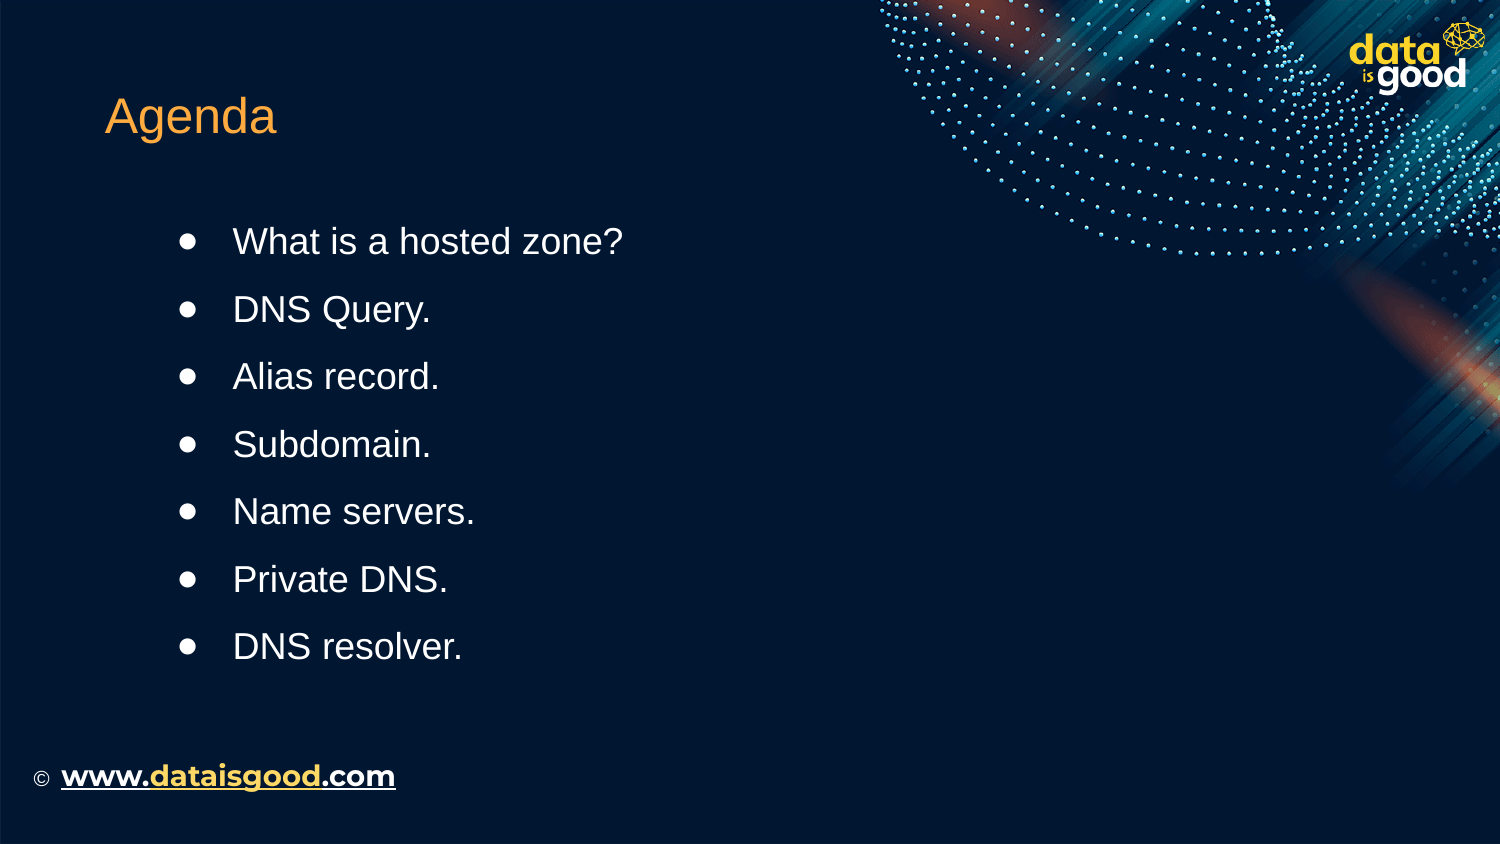

# Agenda
What is a hosted zone?
DNS Query.
Alias record.
Subdomain.
Name servers.
Private DNS.
DNS resolver.